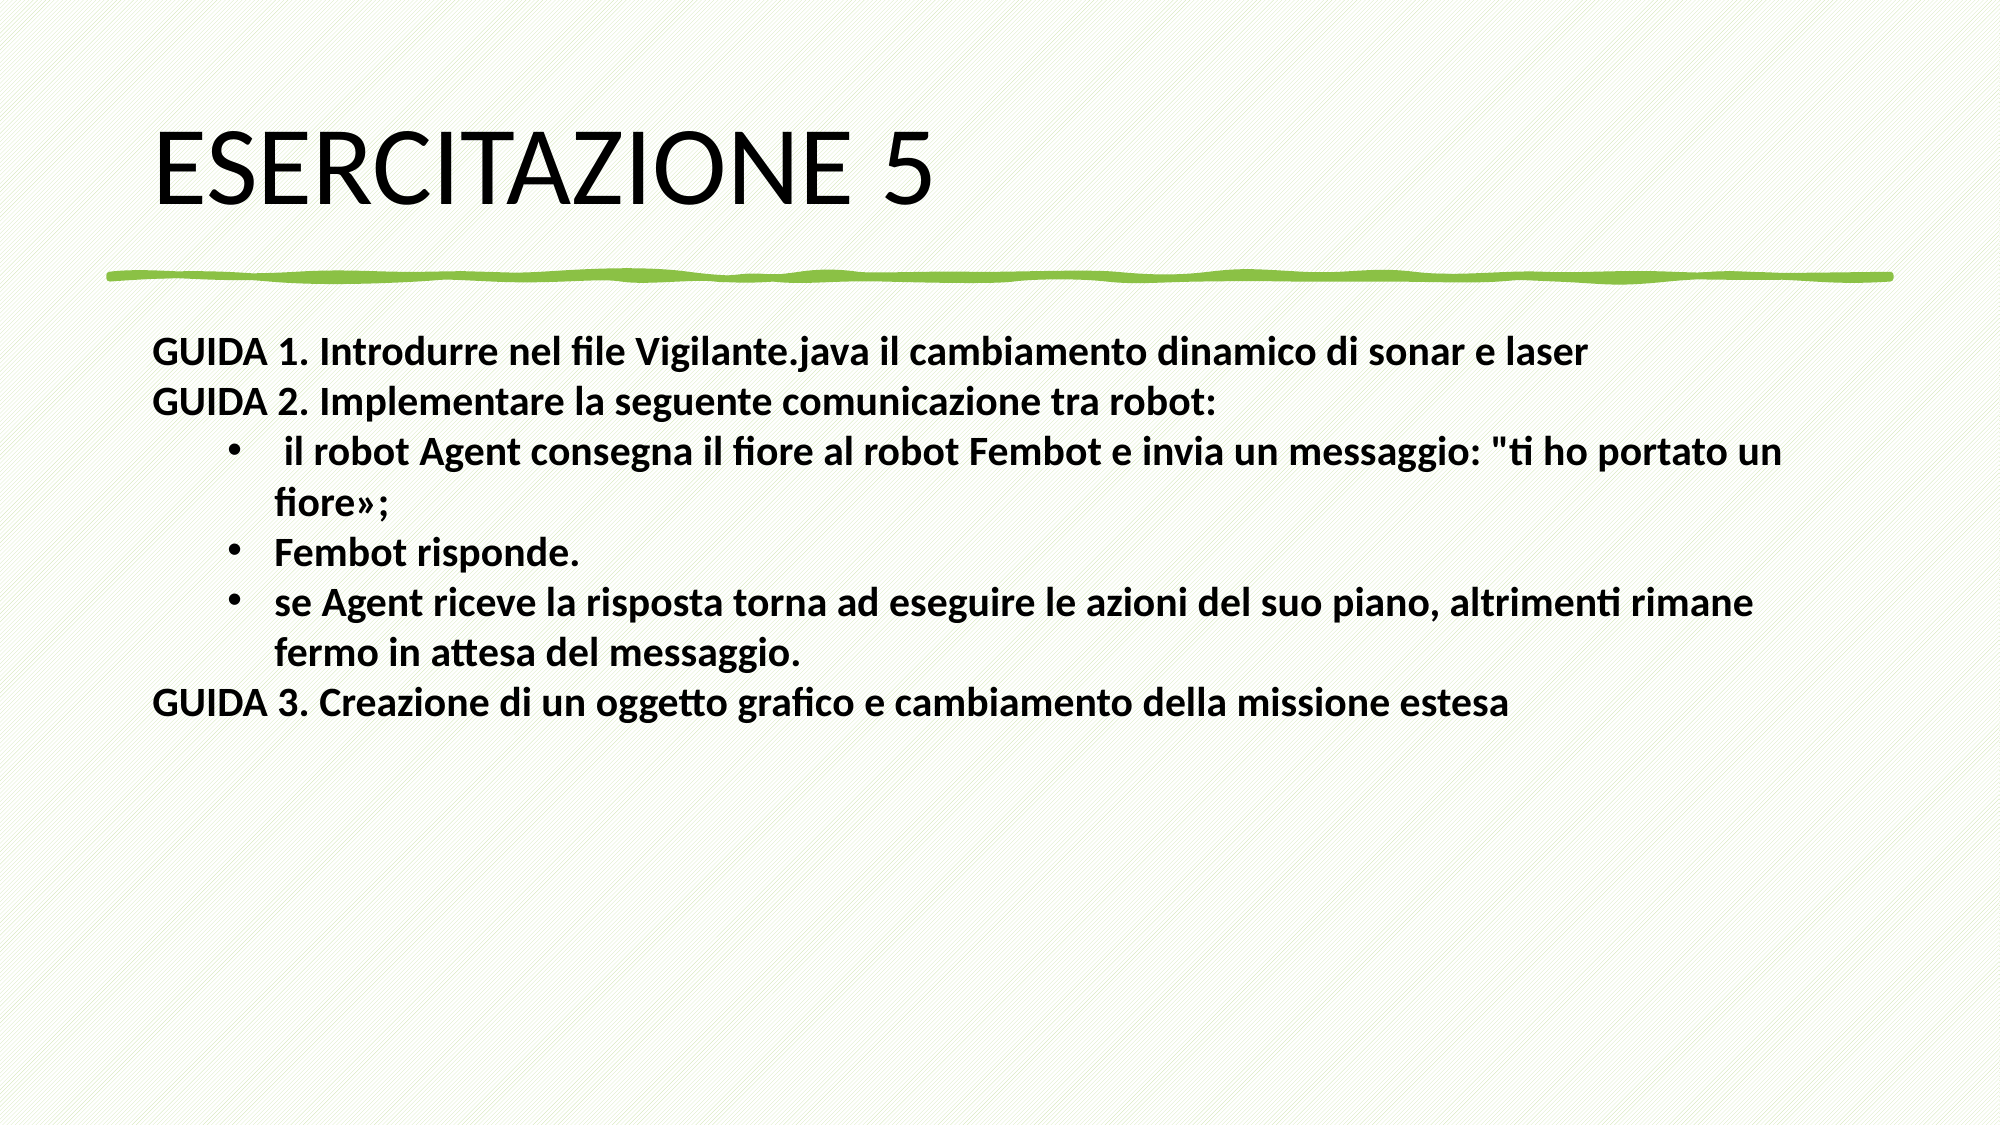

ESERCITAZIONE 5

GUIDA 1. Introdurre nel file Vigilante.java il cambiamento dinamico di sonar e laser
GUIDA 2. Implementare la seguente comunicazione tra robot:
 il robot Agent consegna il fiore al robot Fembot e invia un messaggio: "ti ho portato un  fiore»;
Fembot risponde.
se Agent riceve la risposta torna ad eseguire le azioni del suo piano, altrimenti rimane fermo in attesa del messaggio.
GUIDA 3. Creazione di un oggetto grafico e cambiamento della missione estesa